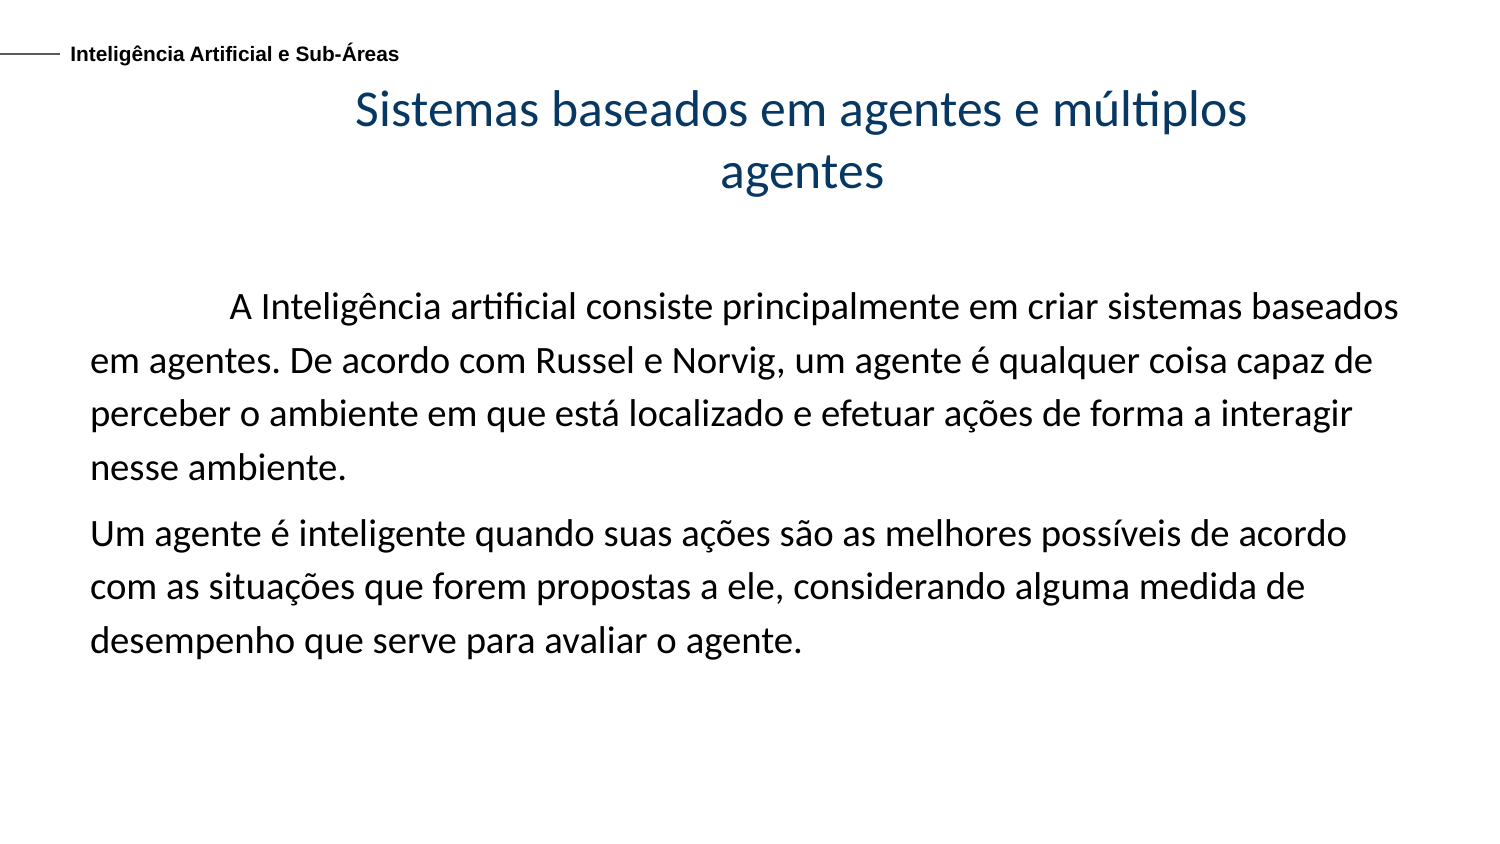

Inteligência Artificial e Sub-Áreas
# Sistemas baseados em agentes e múltiplos agentes
	A Inteligência artificial consiste principalmente em criar sistemas baseados em agentes. De acordo com Russel e Norvig, um agente é qualquer coisa capaz de perceber o ambiente em que está localizado e efetuar ações de forma a interagir nesse ambiente.
Um agente é inteligente quando suas ações são as melhores possíveis de acordo com as situações que forem propostas a ele, considerando alguma medida de desempenho que serve para avaliar o agente.